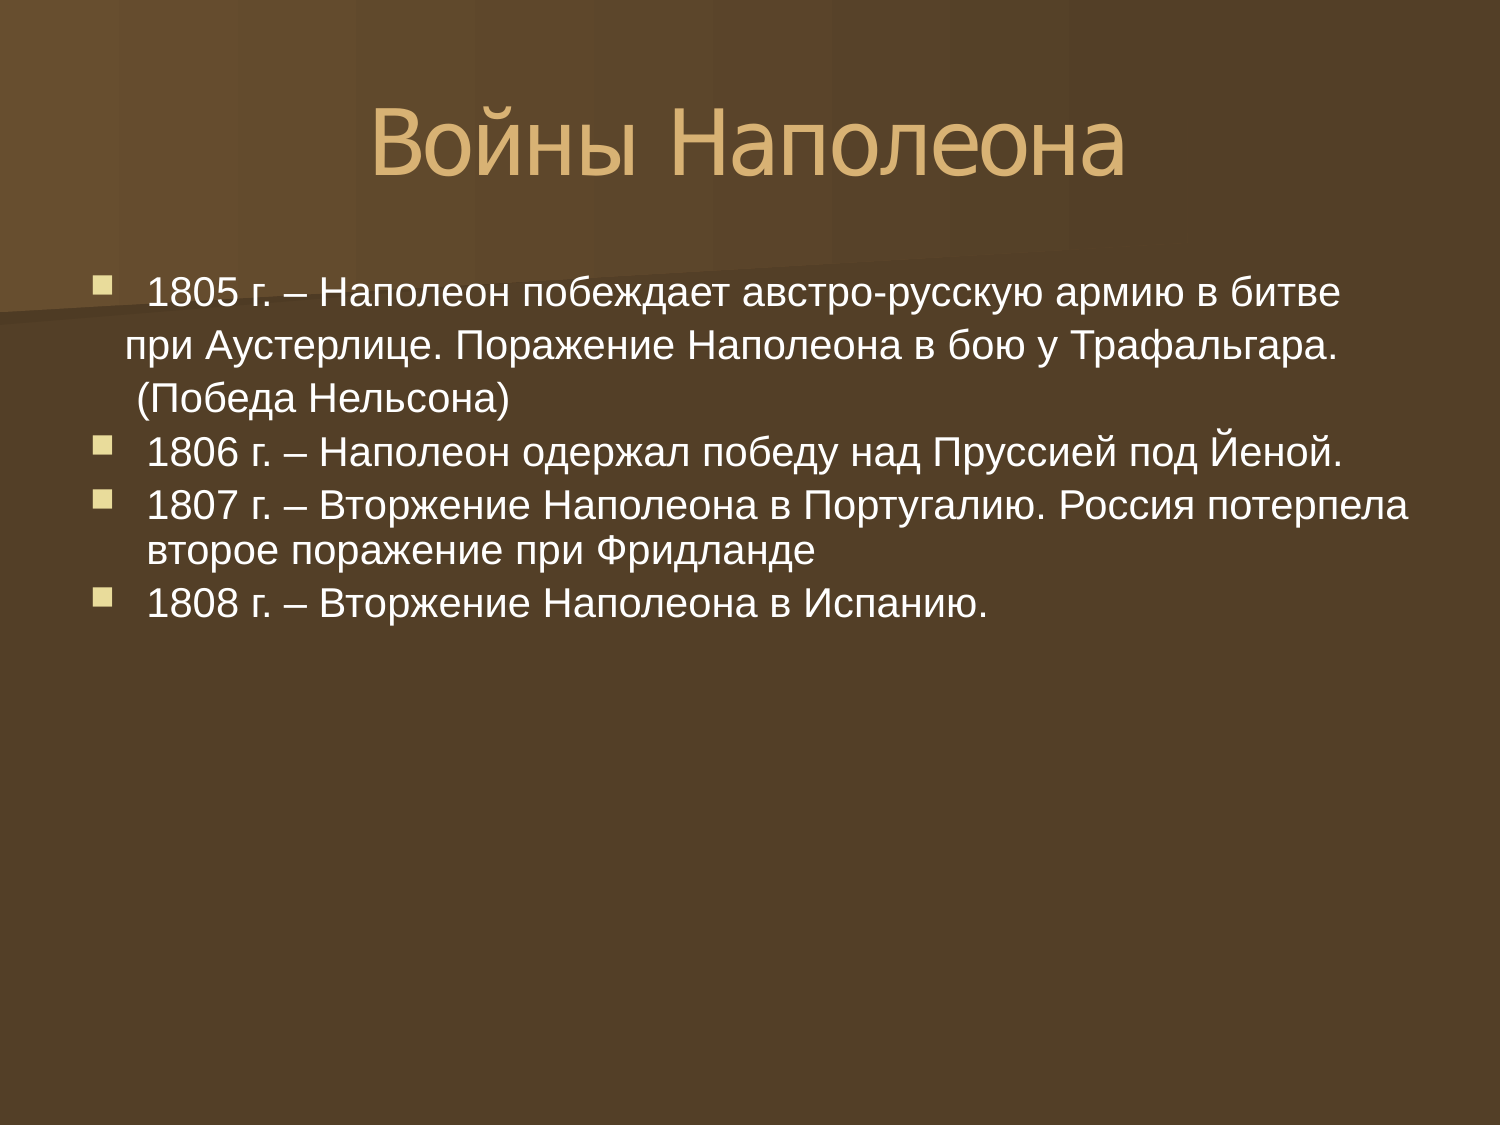

# Войны Наполеона
1805 г. – Наполеон побеждает австро-русскую армию в битве
   при Аустерлице. Поражение Наполеона в бою у Трафальгара.
    (Победа Нельсона)
1806 г. – Наполеон одержал победу над Пруссией под Йеной.
1807 г. – Вторжение Наполеона в Португалию. Россия потерпела второе поражение при Фридланде
1808 г. – Вторжение Наполеона в Испанию.